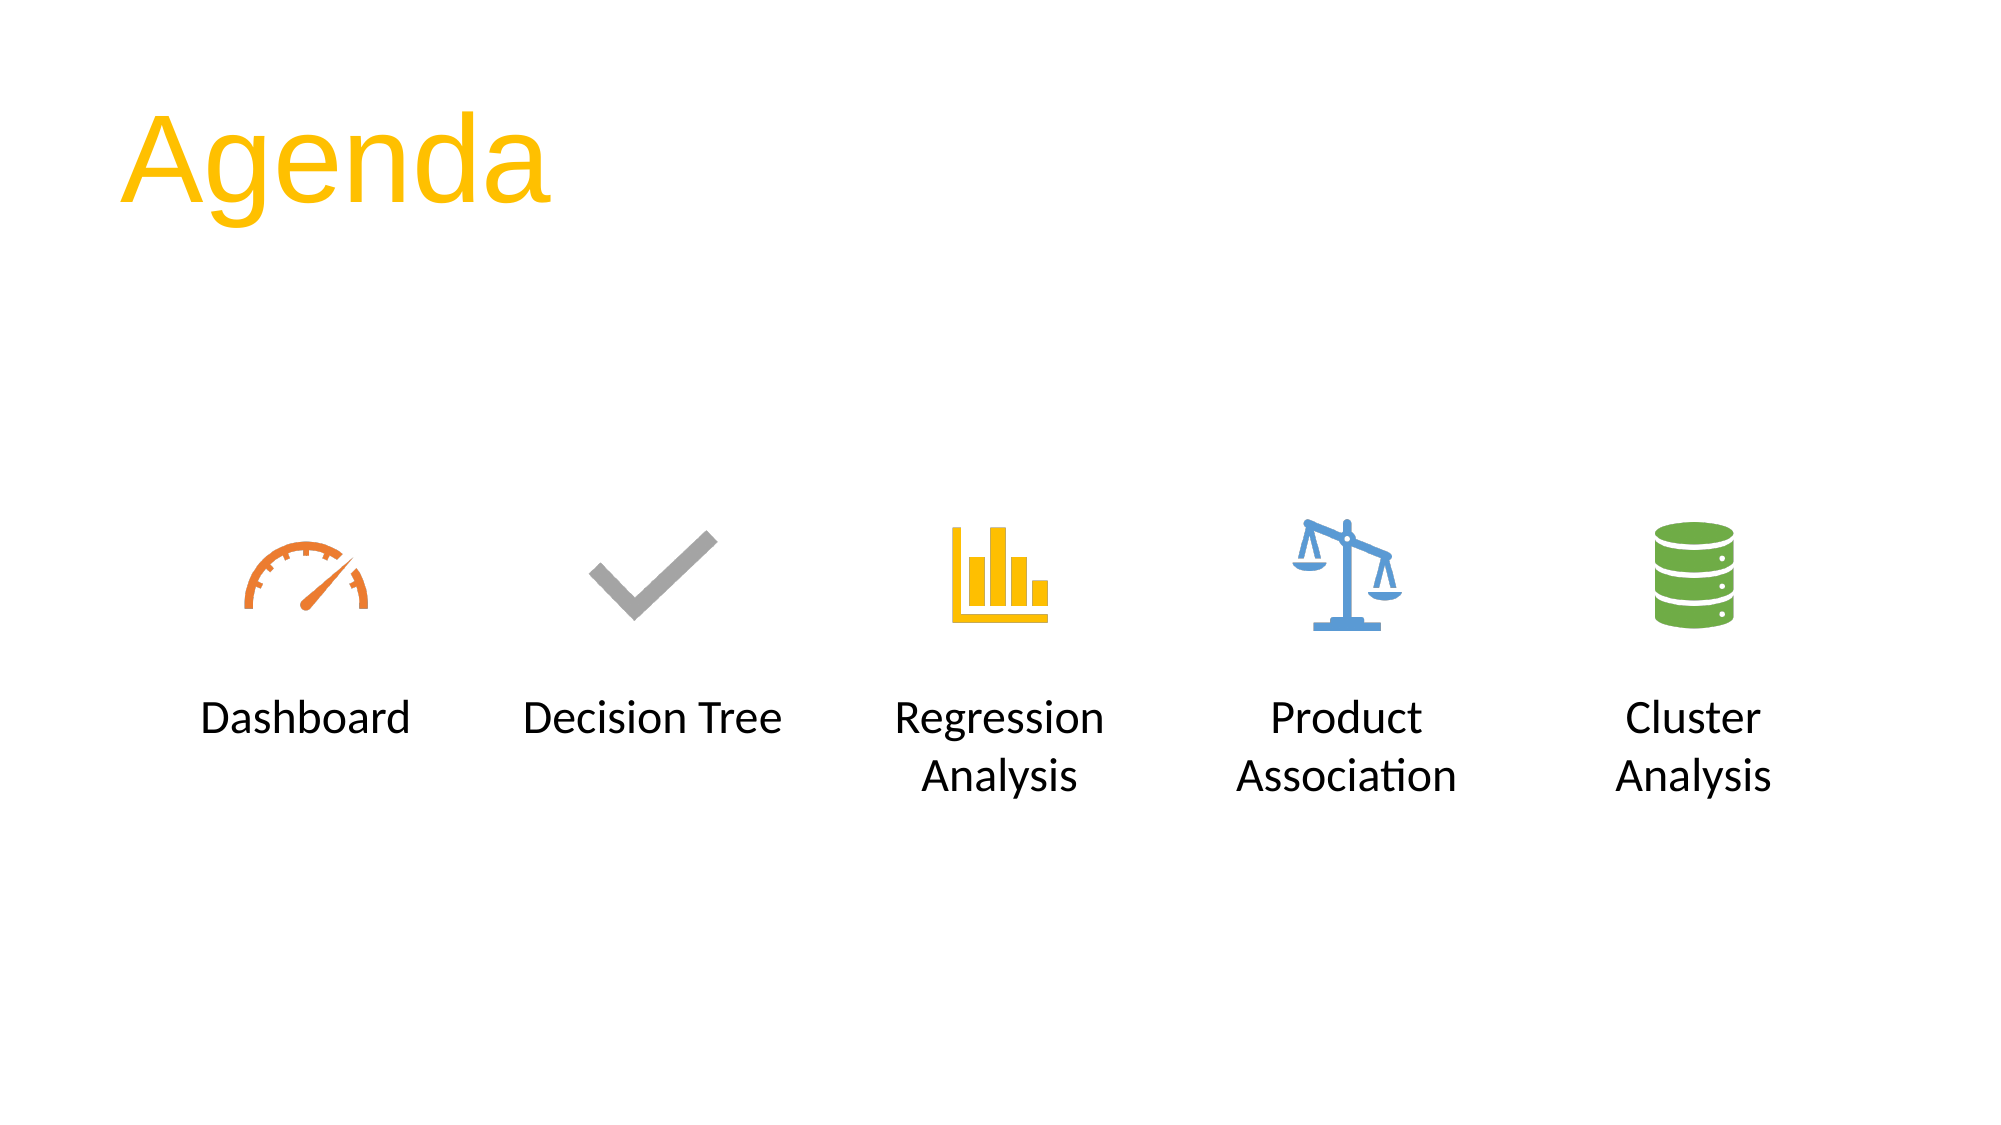

# Agenda
Dashboard
Decision Tree
Regression Analysis
Product Association
Cluster Analysis